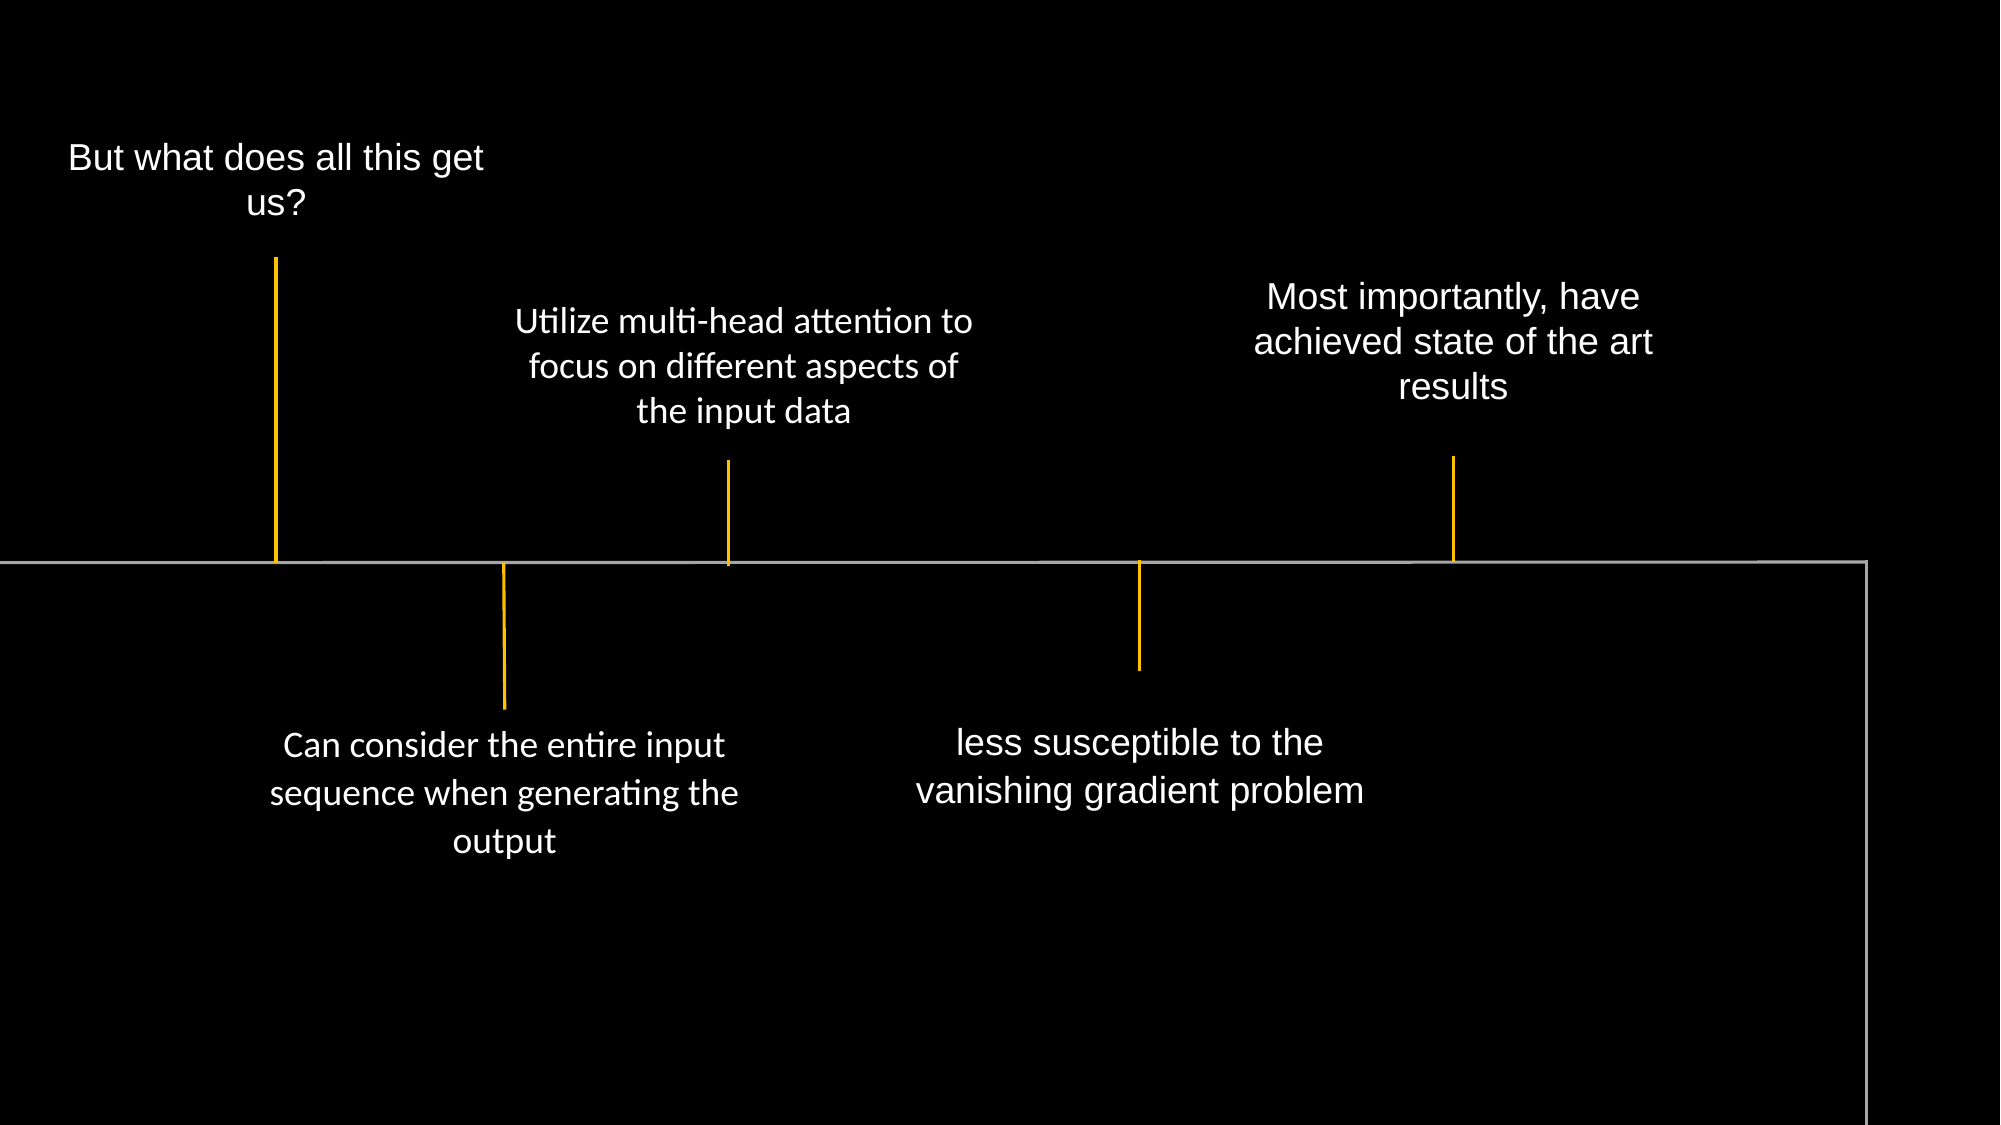

But what does all this get us?
Most importantly, have achieved state of the art results
Utilize multi-head attention to focus on different aspects of the input data
less susceptible to the vanishing gradient problem
Can consider the entire input sequence when generating the output